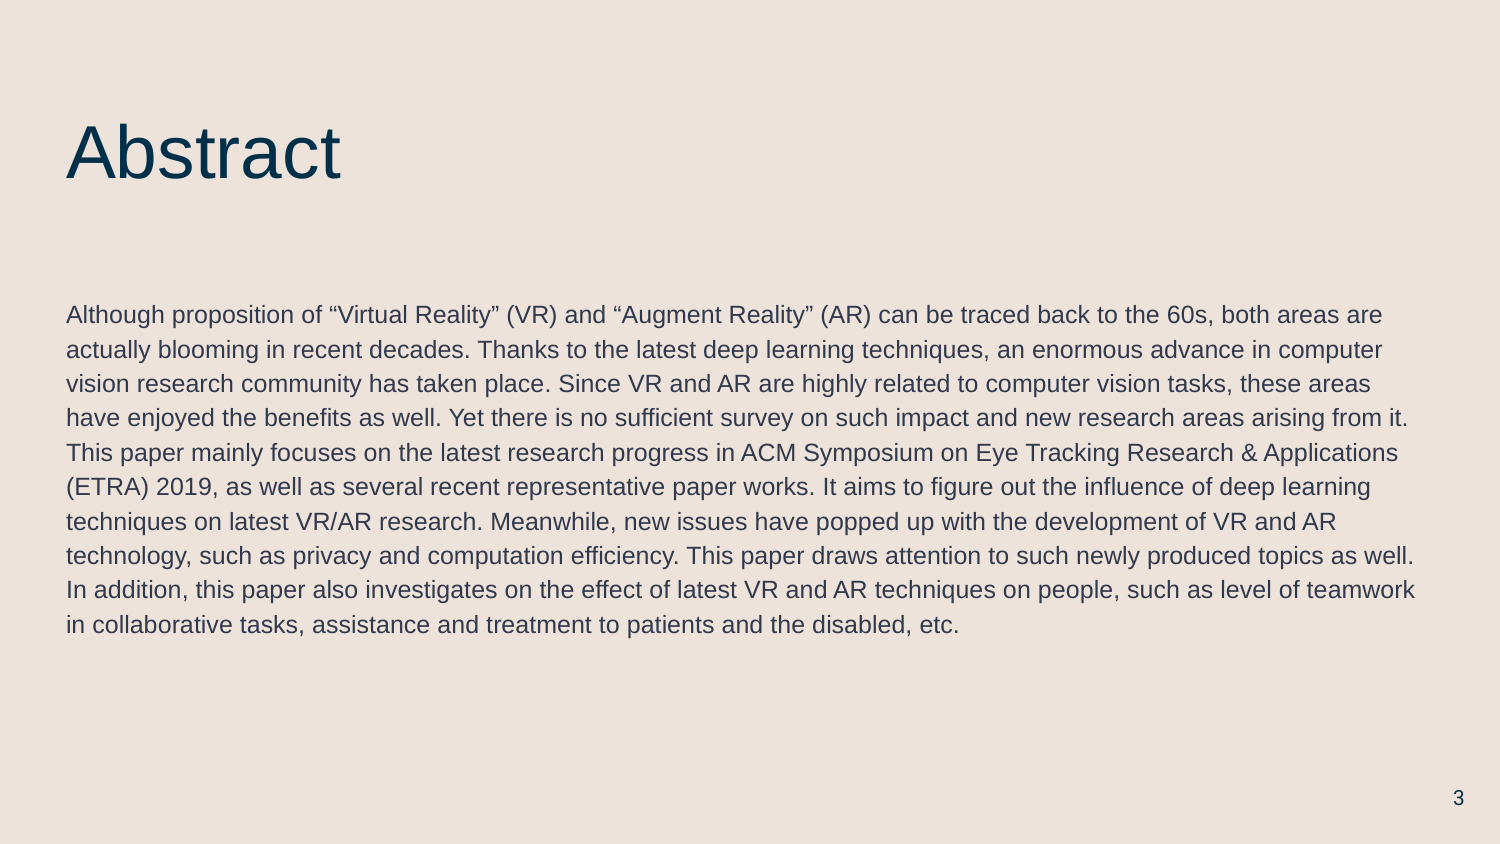

# Abstract

Although proposition of “Virtual Reality” (VR) and “Augment Reality” (AR) can be traced back to the 60s, both areas are actually blooming in recent decades. Thanks to the latest deep learning techniques, an enormous advance in computer vision research community has taken place. Since VR and AR are highly related to computer vision tasks, these areas have enjoyed the benefits as well. Yet there is no sufficient survey on such impact and new research areas arising from it. This paper mainly focuses on the latest research progress in ACM Symposium on Eye Tracking Research & Applications (ETRA) 2019, as well as several recent representative paper works. It aims to figure out the influence of deep learning techniques on latest VR/AR research. Meanwhile, new issues have popped up with the development of VR and AR technology, such as privacy and computation efficiency. This paper draws attention to such newly produced topics as well. In addition, this paper also investigates on the effect of latest VR and AR techniques on people, such as level of teamwork in collaborative tasks, assistance and treatment to patients and the disabled, etc.
3